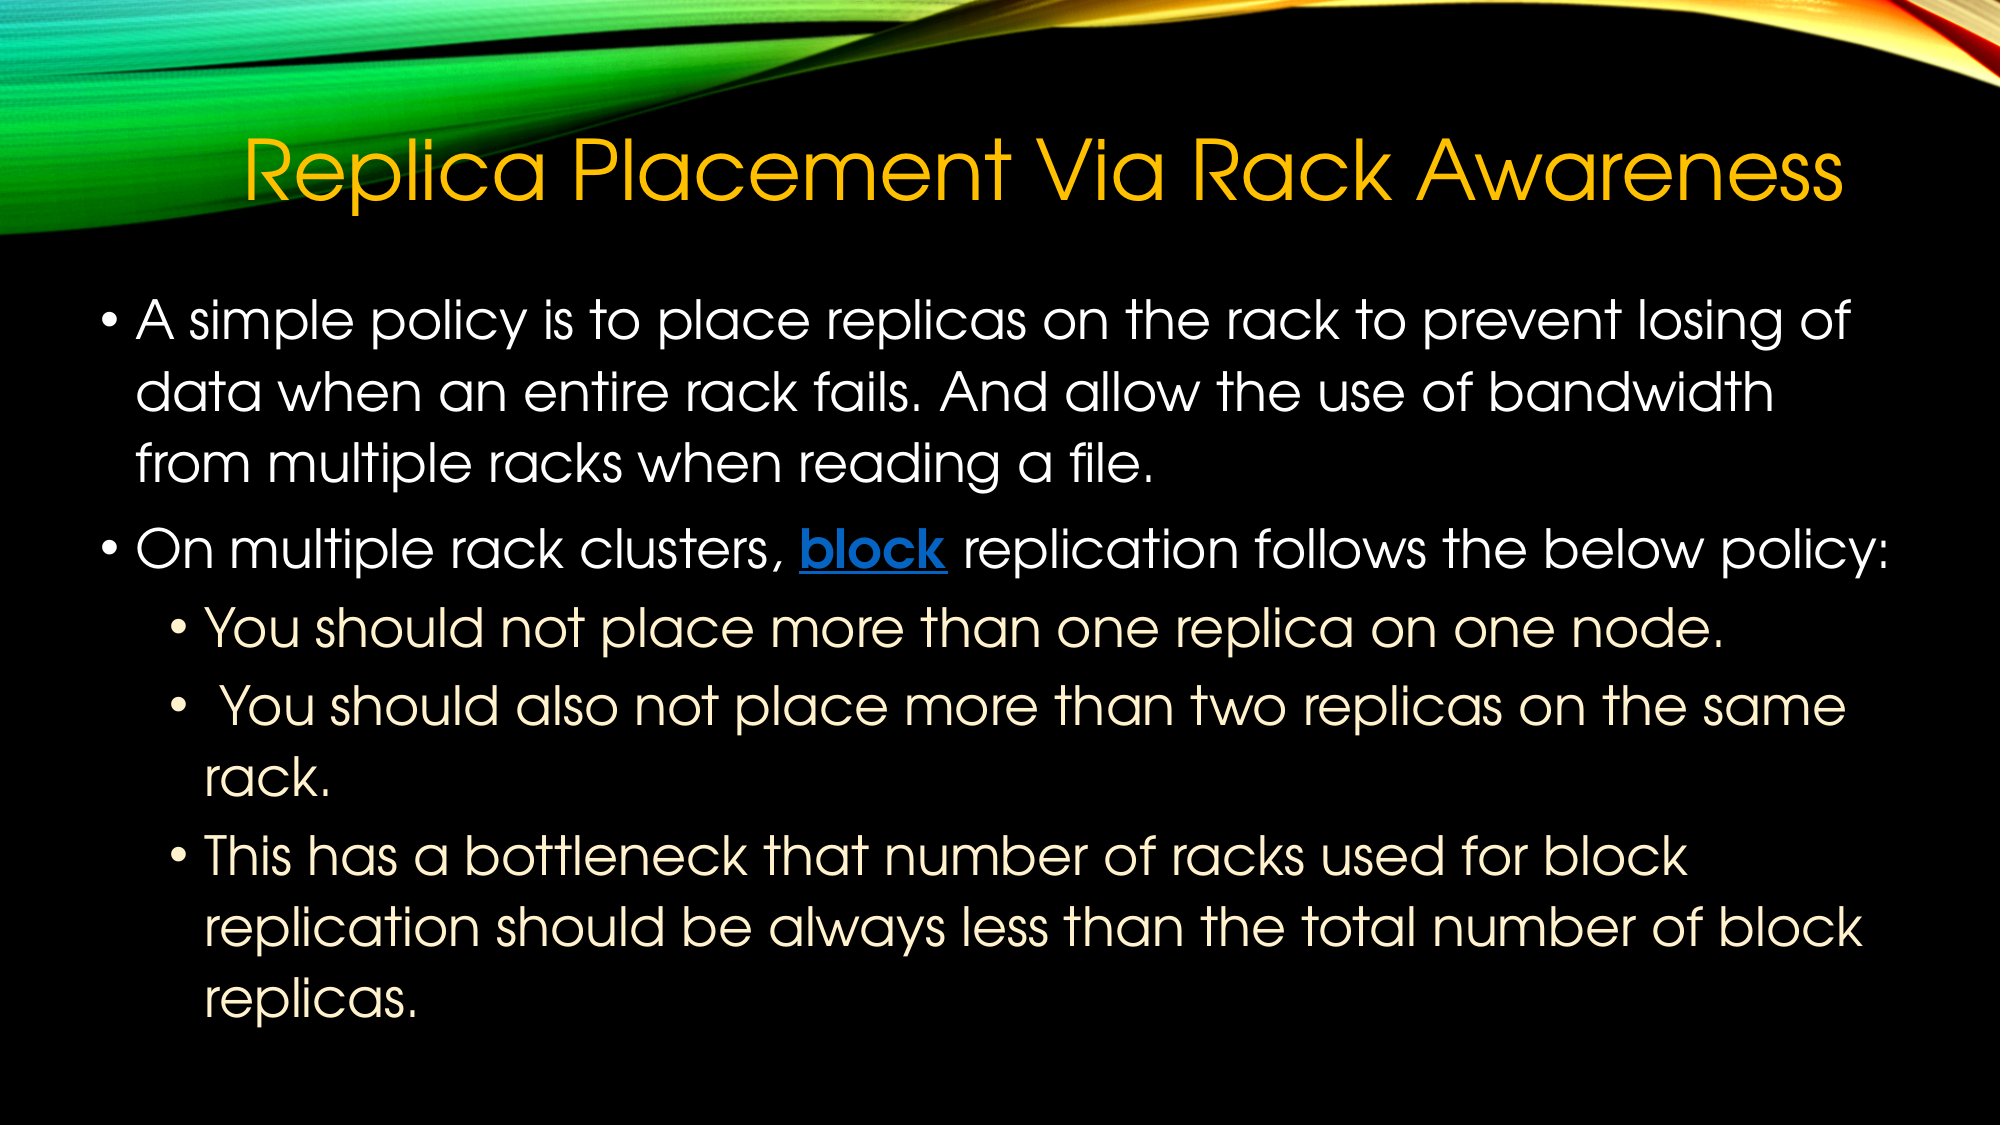

# Replica Placement Via Rack Awareness
A simple policy is to place replicas on the rack to prevent losing of data when an entire rack fails. And allow the use of bandwidth from multiple racks when reading a file.
On multiple rack clusters, block replication follows the below policy:
You should not place more than one replica on one node.
 You should also not place more than two replicas on the same rack.
This has a bottleneck that number of racks used for block replication should be always less than the total number of block replicas.